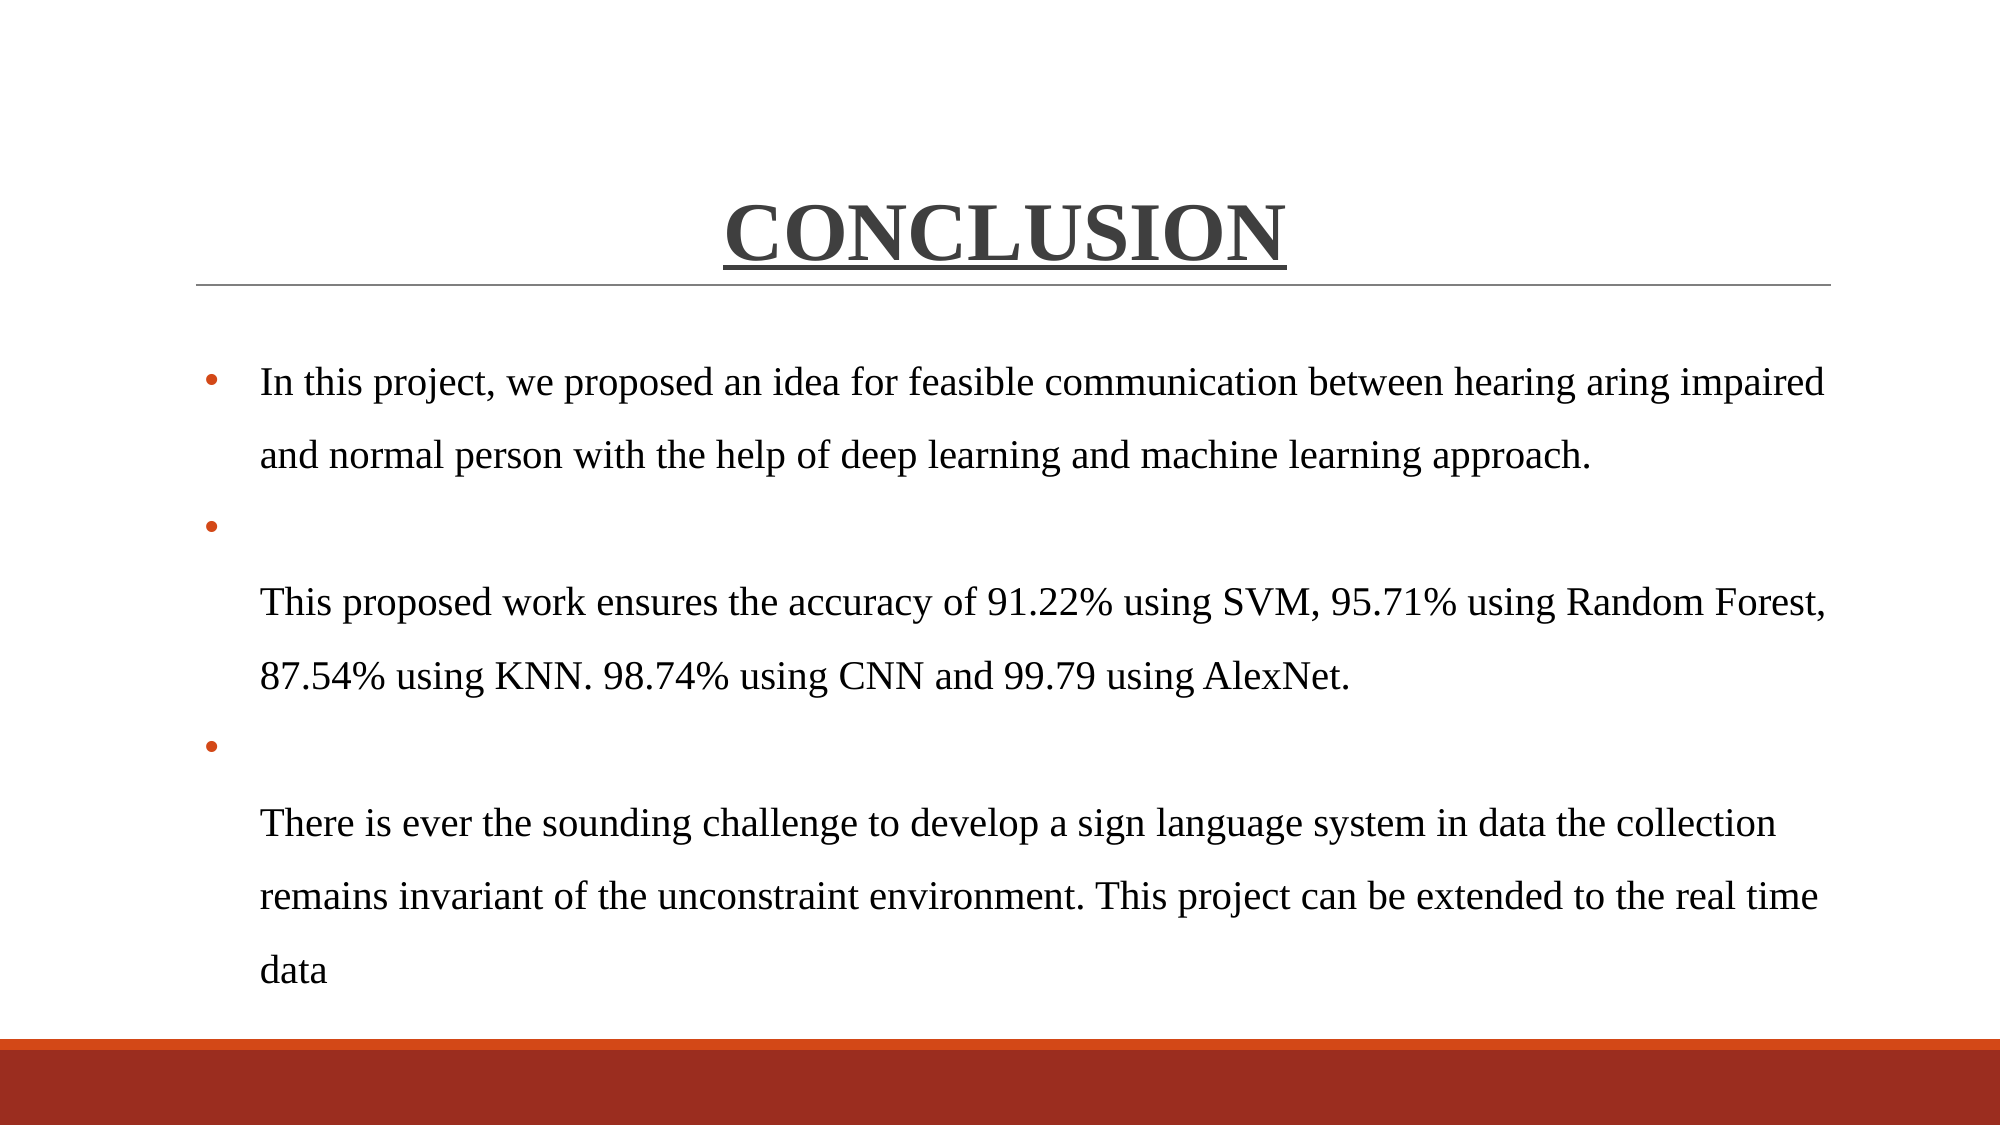

# CONCLUSION
In this project, we proposed an idea for feasible communication between hearing aring impaired and normal person with the help of deep learning and machine learning approach.
This proposed work ensures the accuracy of 91.22% using SVM, 95.71% using Random Forest, 87.54% using KNN. 98.74% using CNN and 99.79 using AlexNet.
There is ever the sounding challenge to develop a sign language system in data the collection remains invariant of the unconstraint environment. This project can be extended to the real time data
17